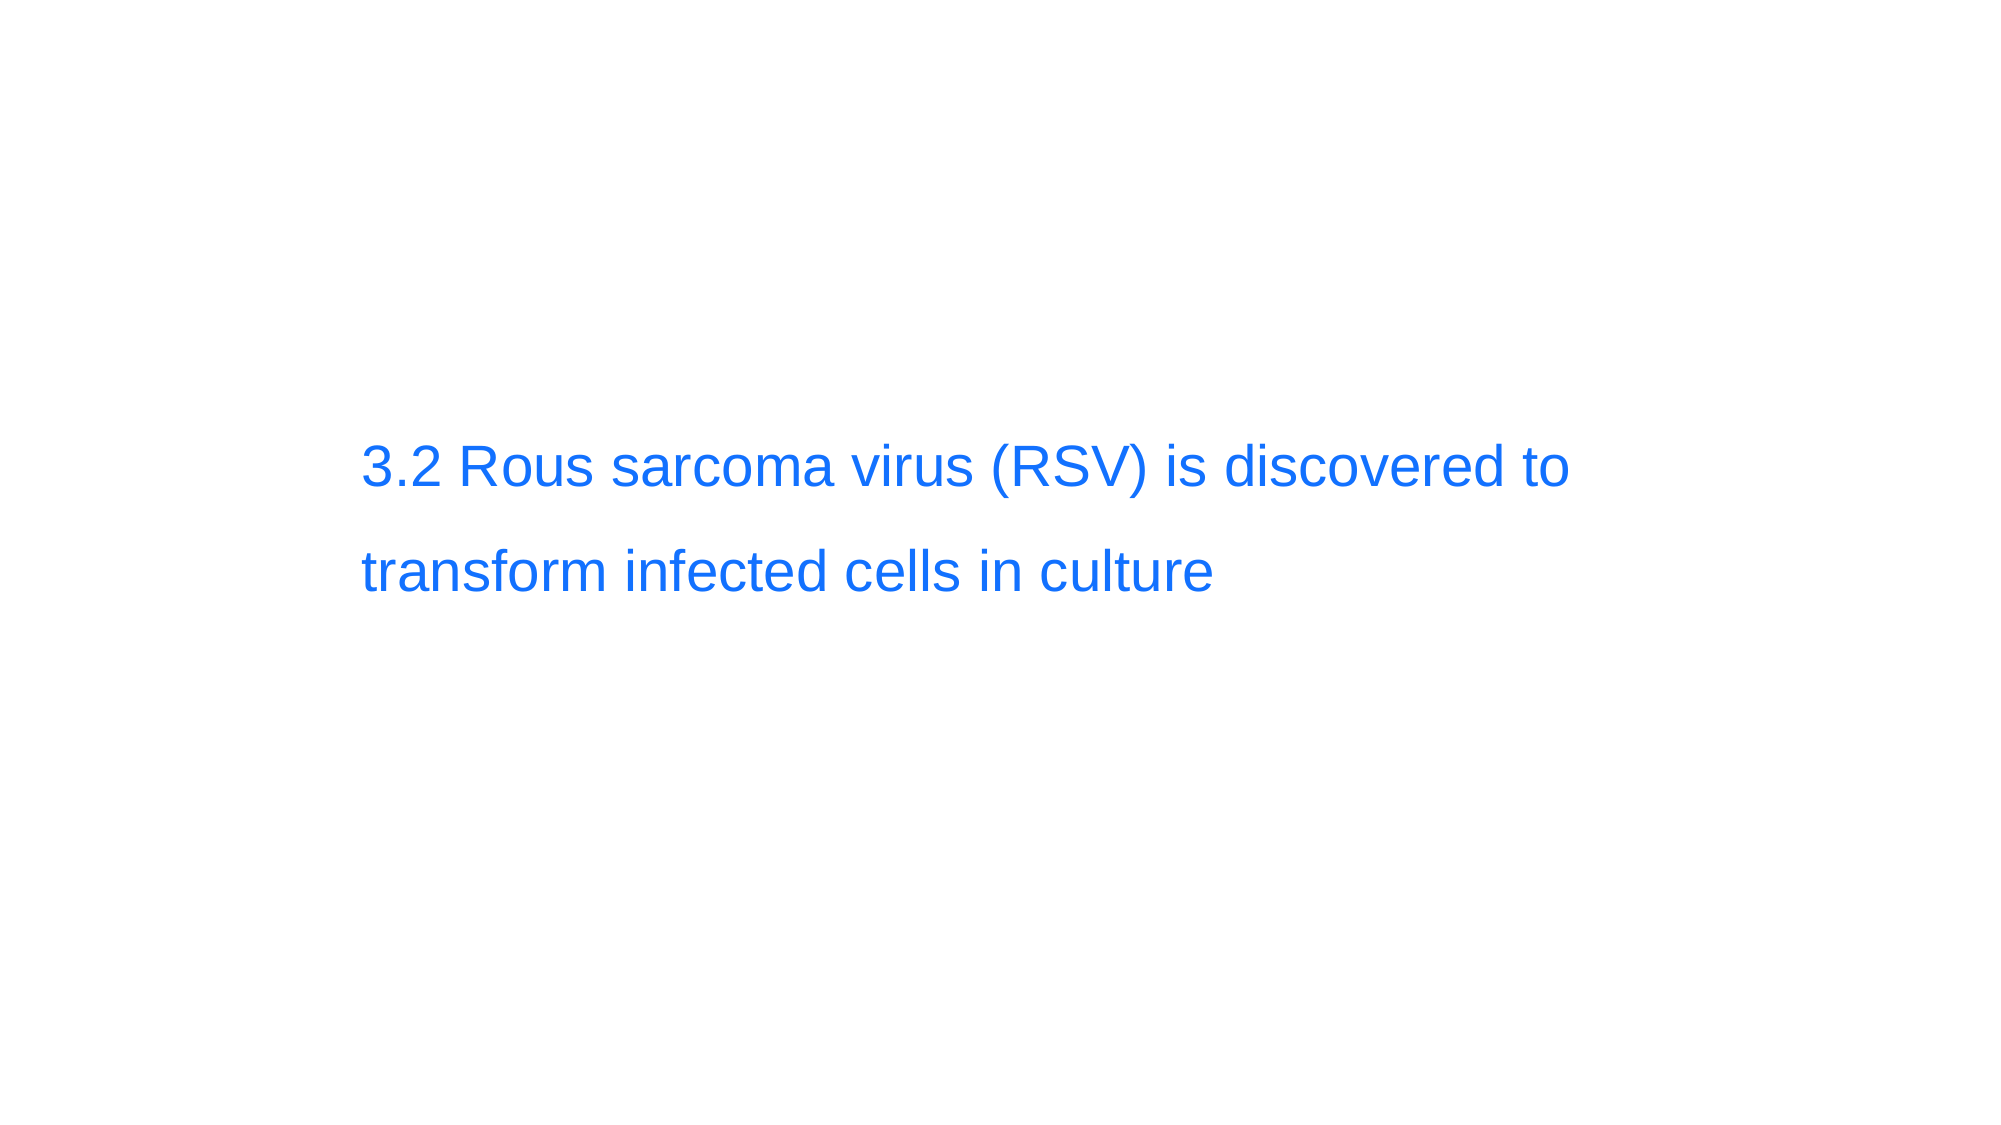

3.2 Rous sarcoma virus (RSV) is discovered to transform infected cells in culture